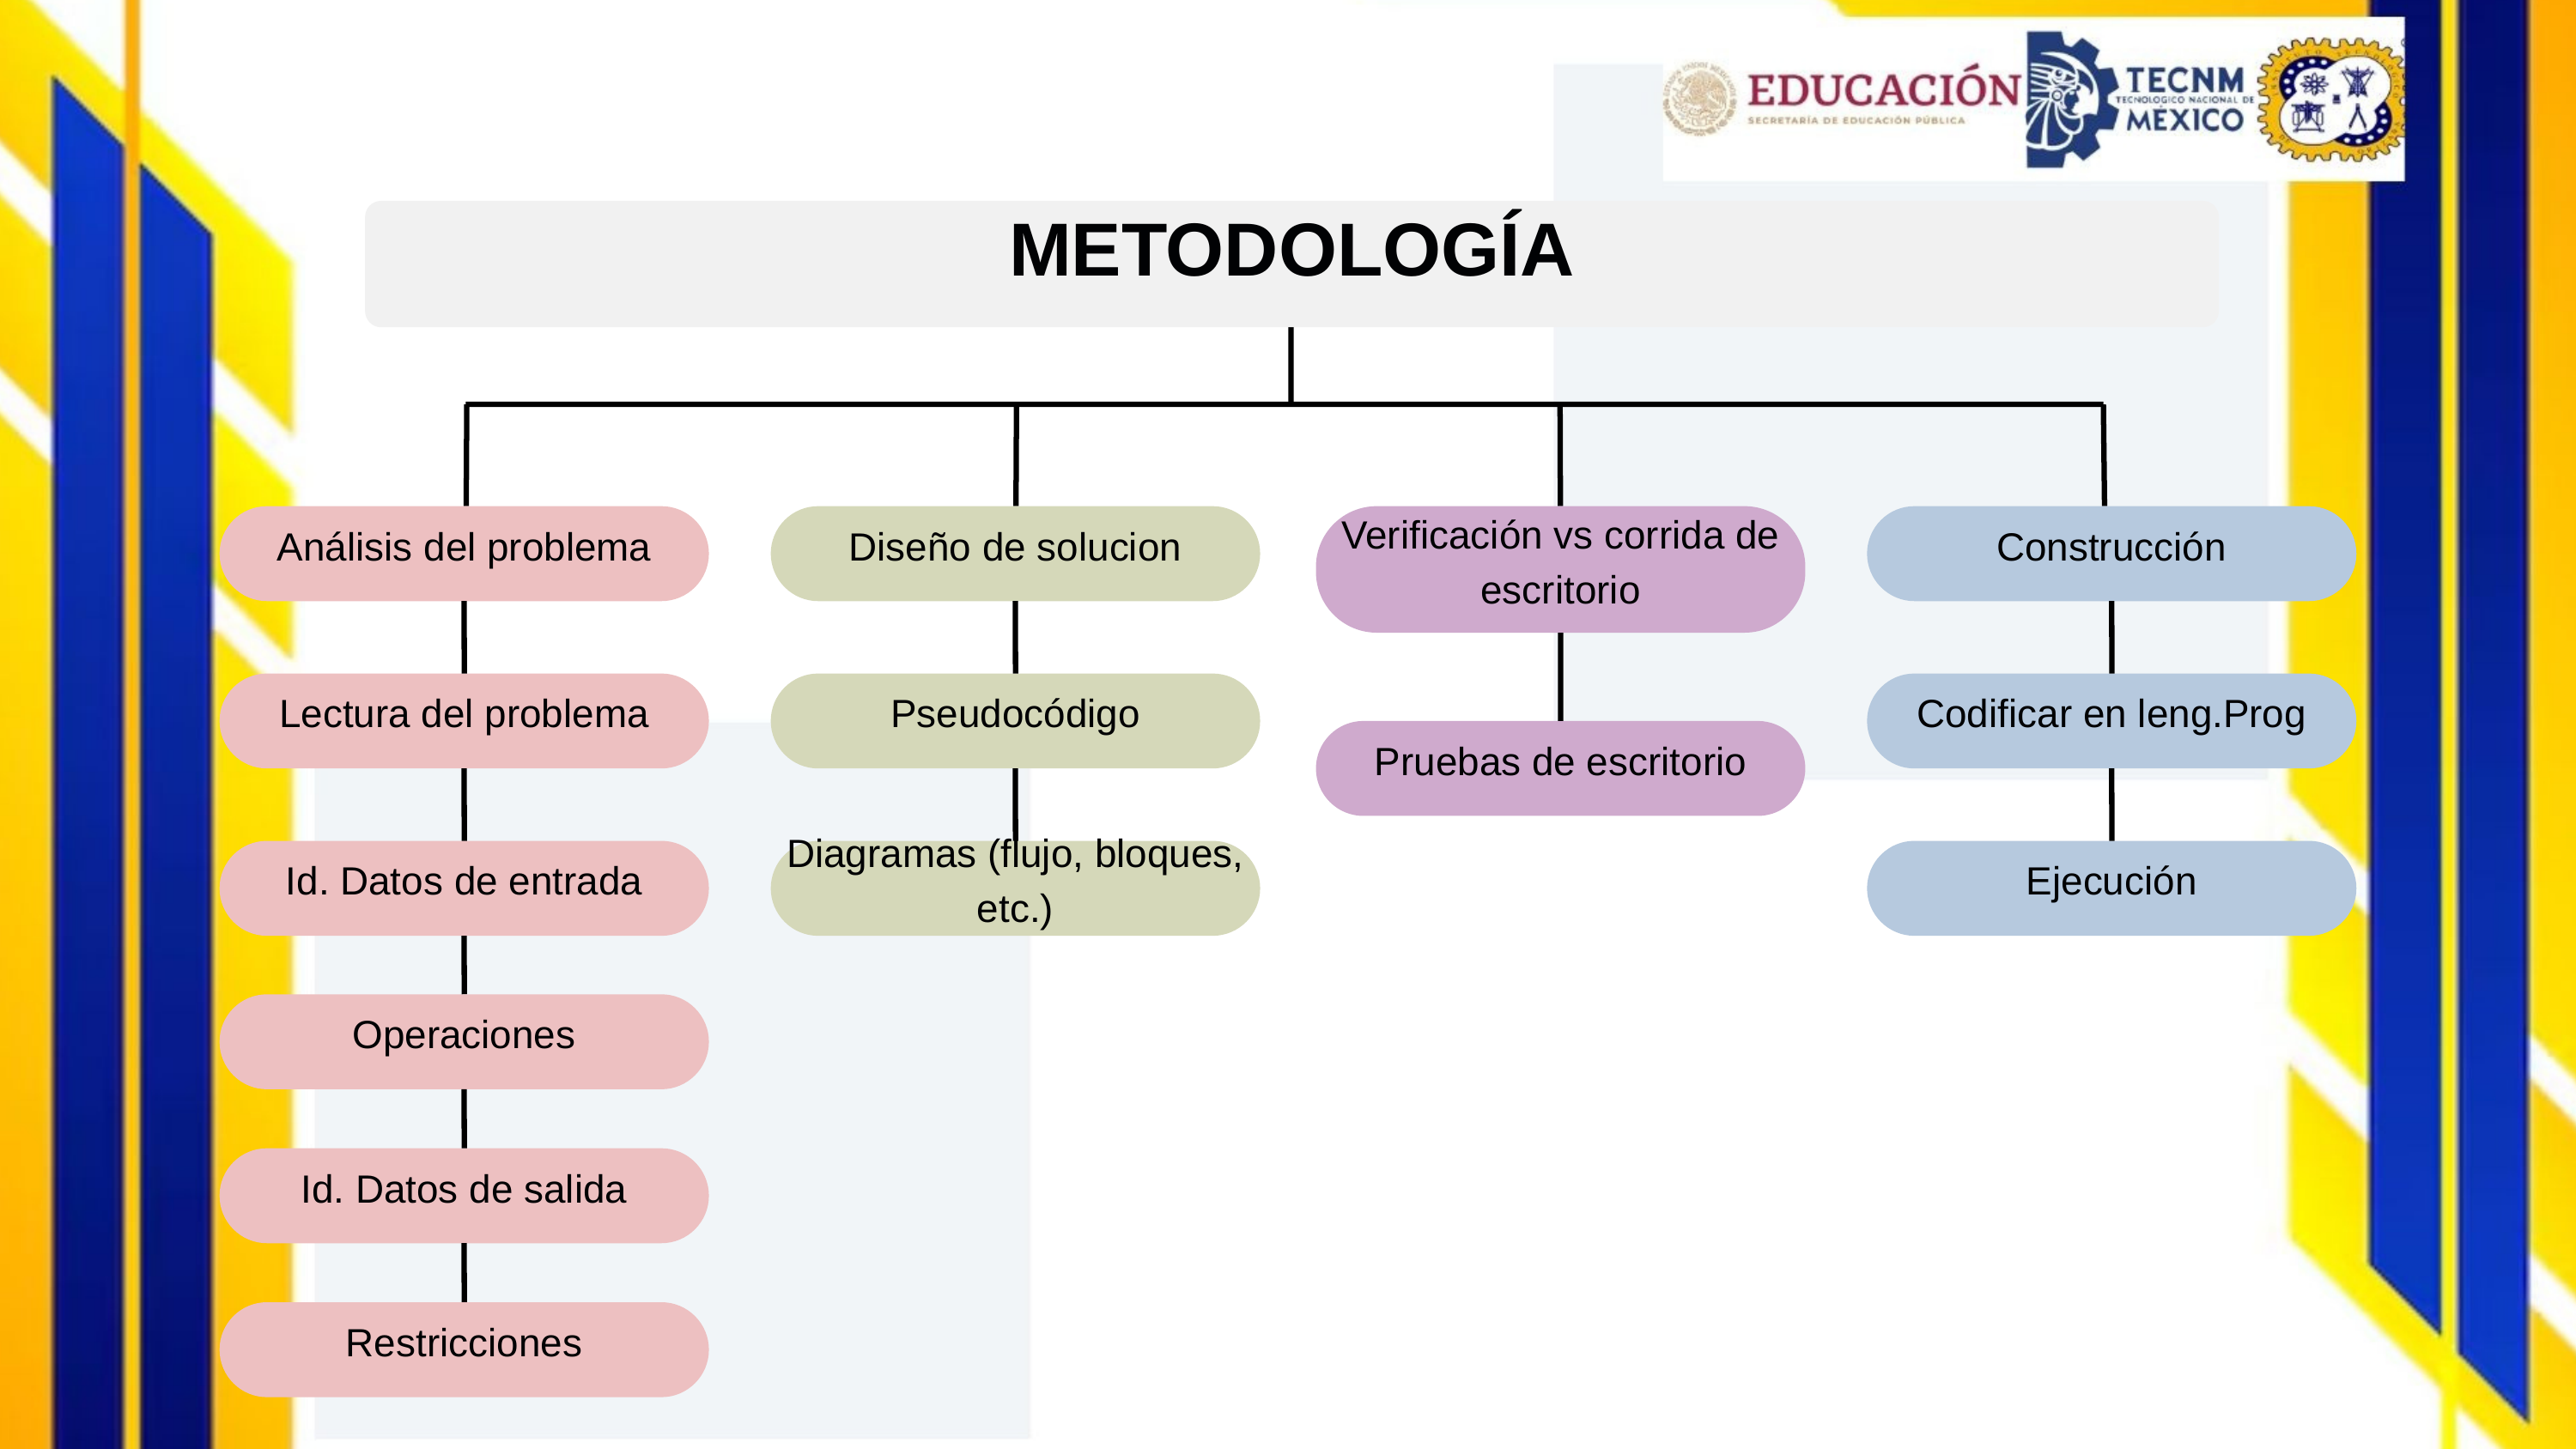

METODOLOGÍA

Análisis del problema

Diseño de solucion

Verificación vs corrida de escritorio

Construcción

Lectura del problema

Pseudocódigo

Codificar en leng.Prog

Pruebas de escritorio

Id. Datos de entrada

Diagramas (flujo, bloques, etc.)

Ejecución

Operaciones

Id. Datos de salida

Restricciones